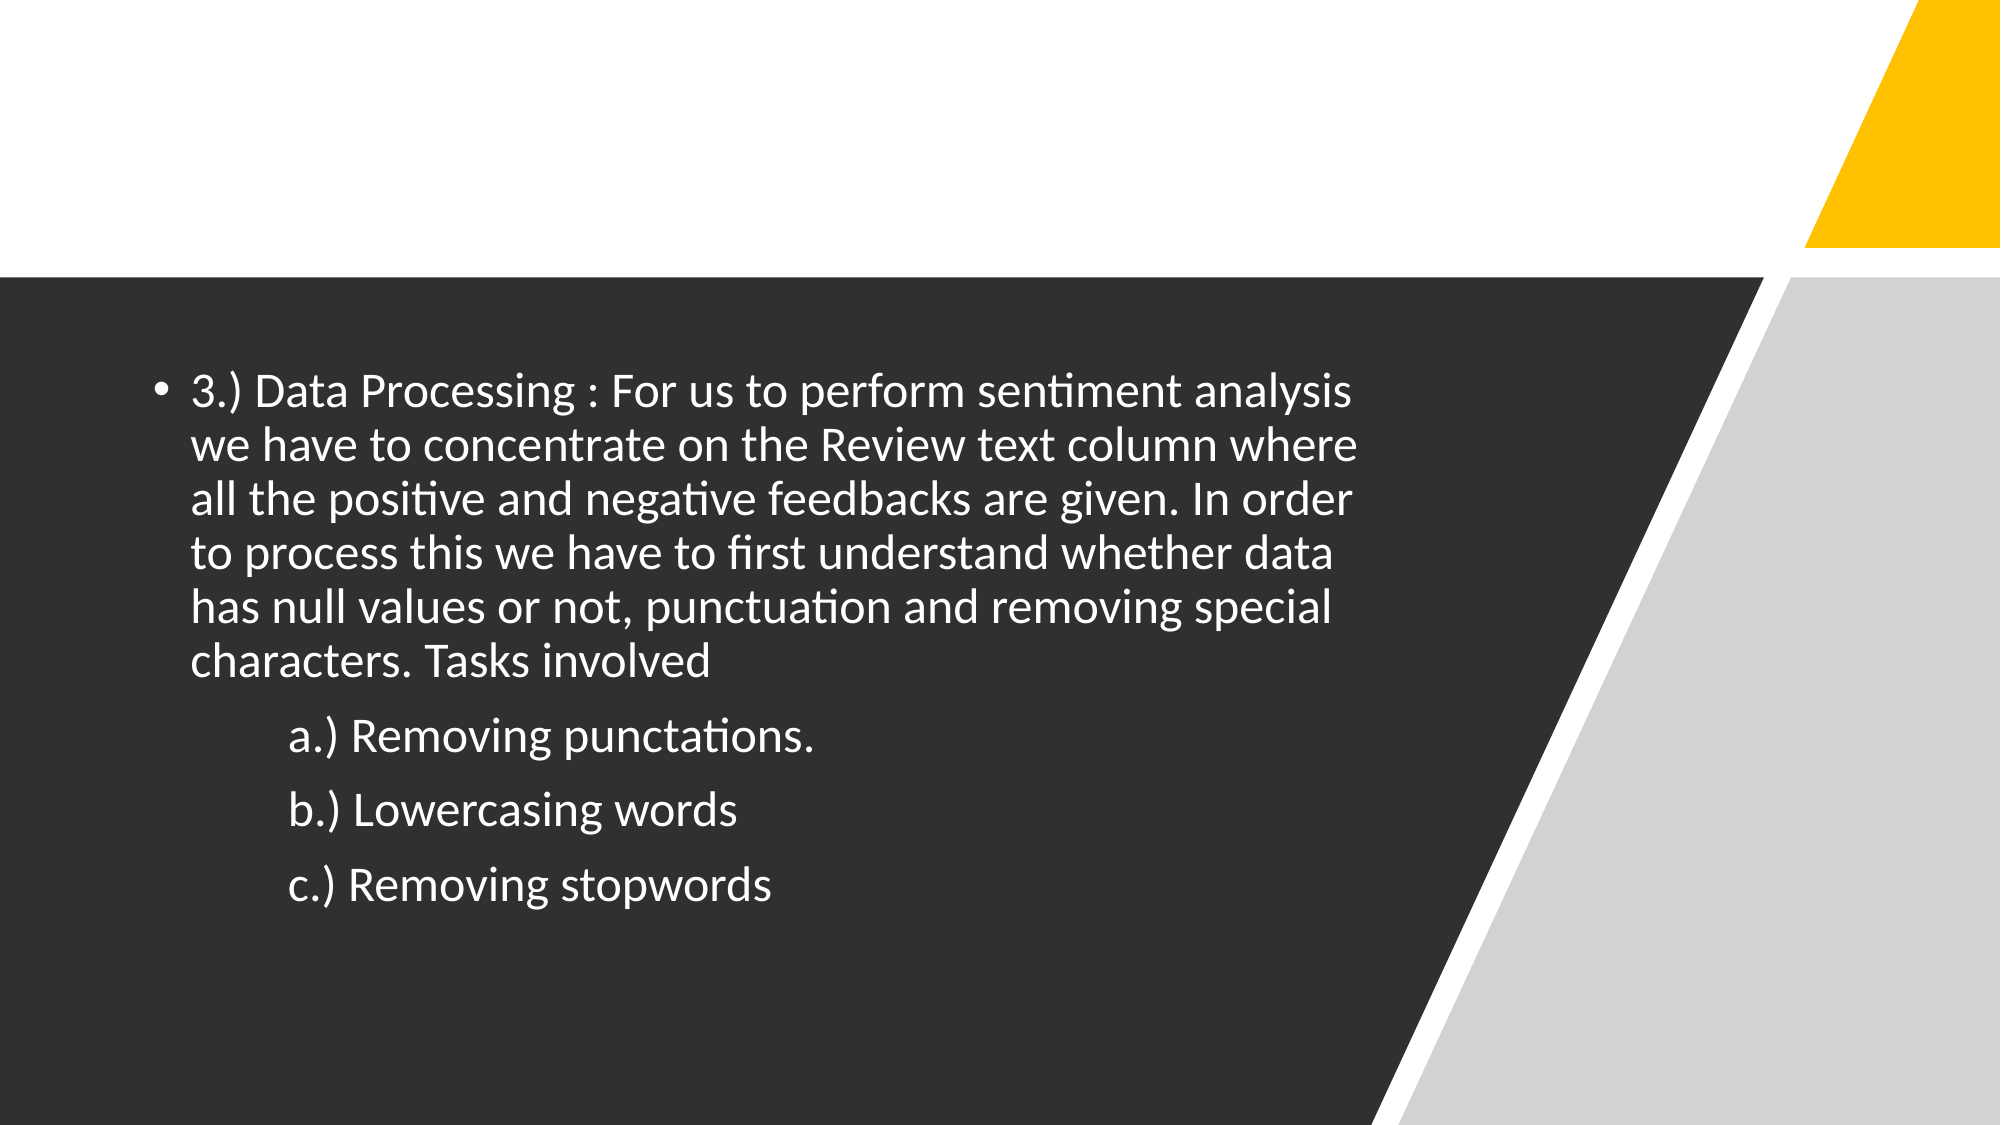

3.) Data Processing : For us to perform sentiment analysis we have to concentrate on the Review text column where all the positive and negative feedbacks are given. In order to process this we have to first understand whether data has null values or not, punctuation and removing special characters. Tasks involved
            a.) Removing punctations.
            b.) Lowercasing words
            c.) Removing stopwords